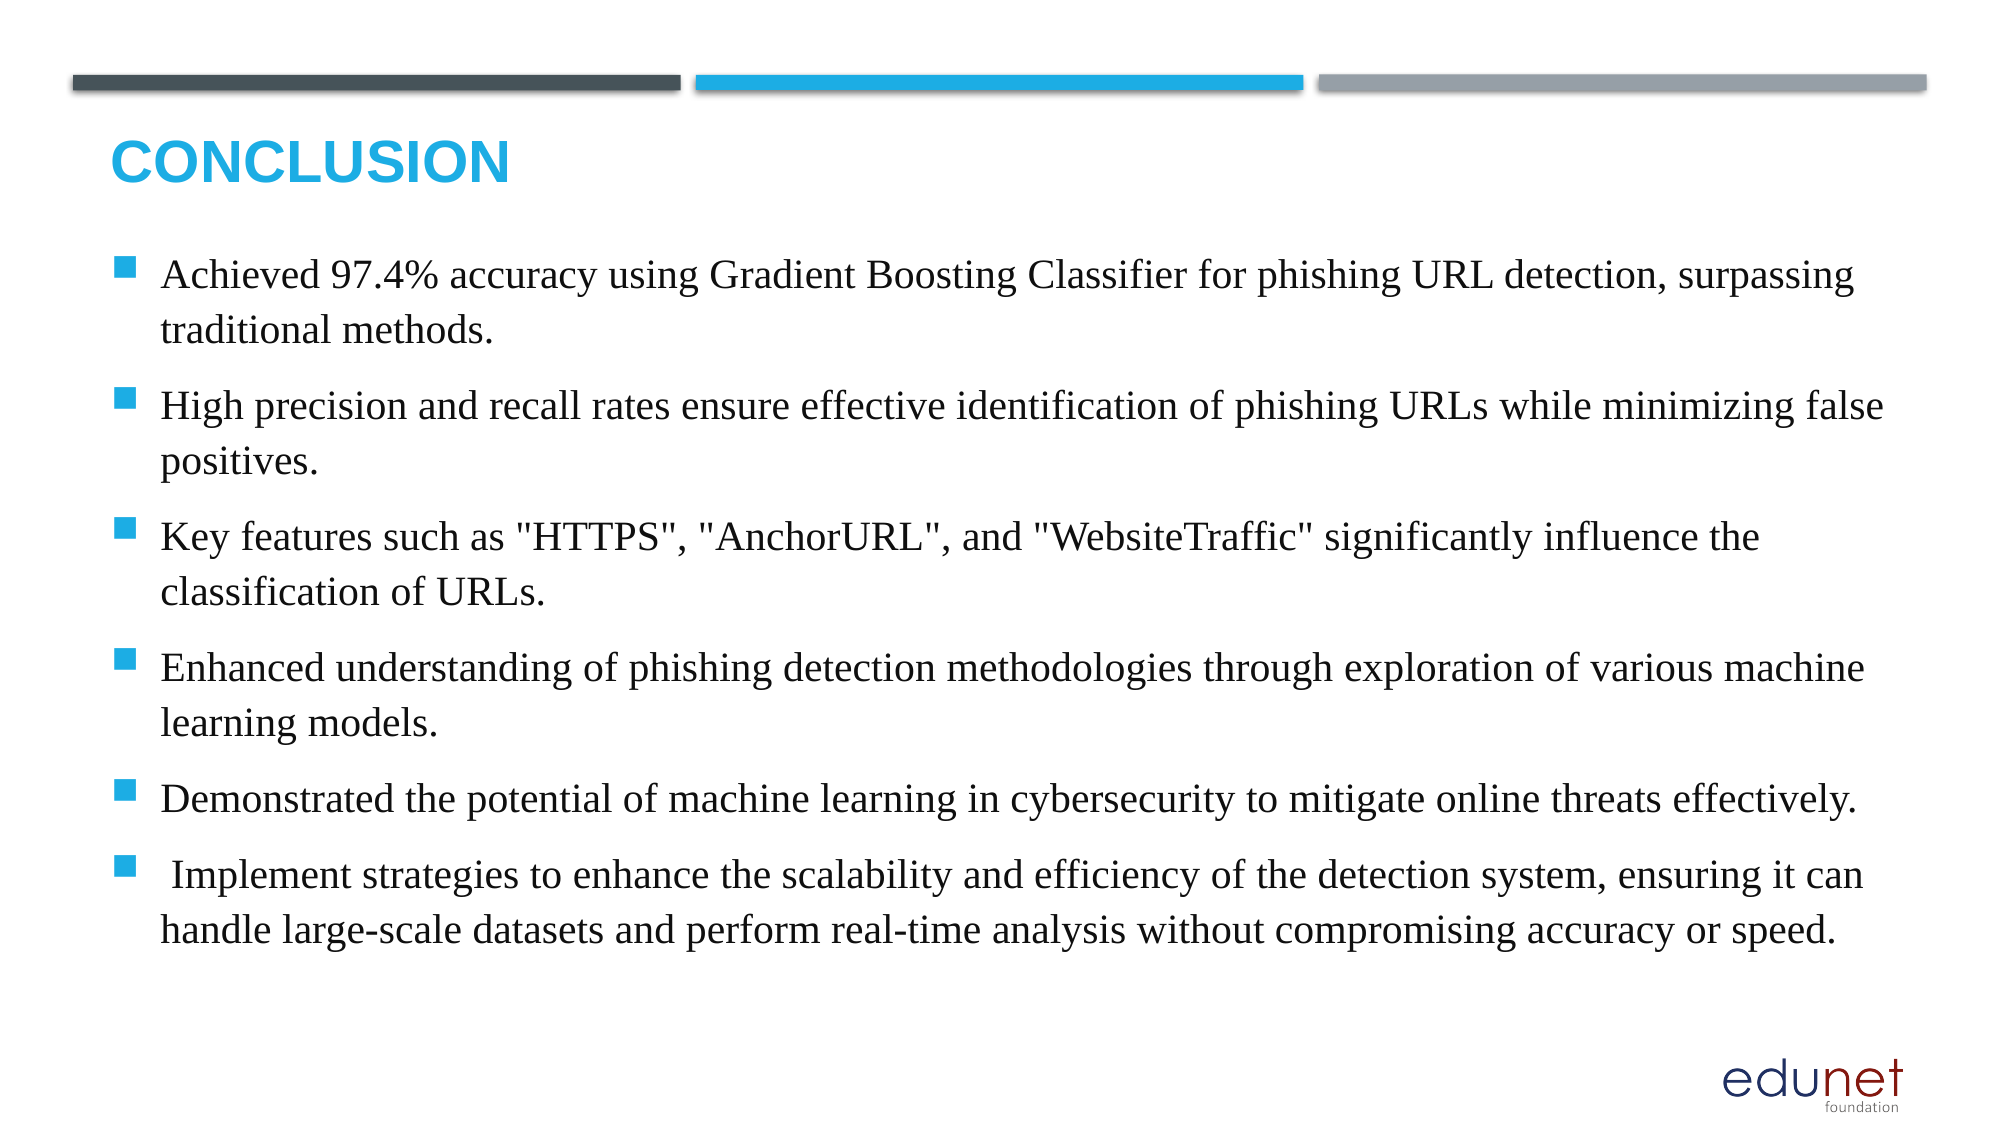

# Conclusion
Achieved 97.4% accuracy using Gradient Boosting Classifier for phishing URL detection, surpassing traditional methods.
High precision and recall rates ensure effective identification of phishing URLs while minimizing false positives.
Key features such as "HTTPS", "AnchorURL", and "WebsiteTraffic" significantly influence the classification of URLs.
Enhanced understanding of phishing detection methodologies through exploration of various machine learning models.
Demonstrated the potential of machine learning in cybersecurity to mitigate online threats effectively.
 Implement strategies to enhance the scalability and efficiency of the detection system, ensuring it can handle large-scale datasets and perform real-time analysis without compromising accuracy or speed.